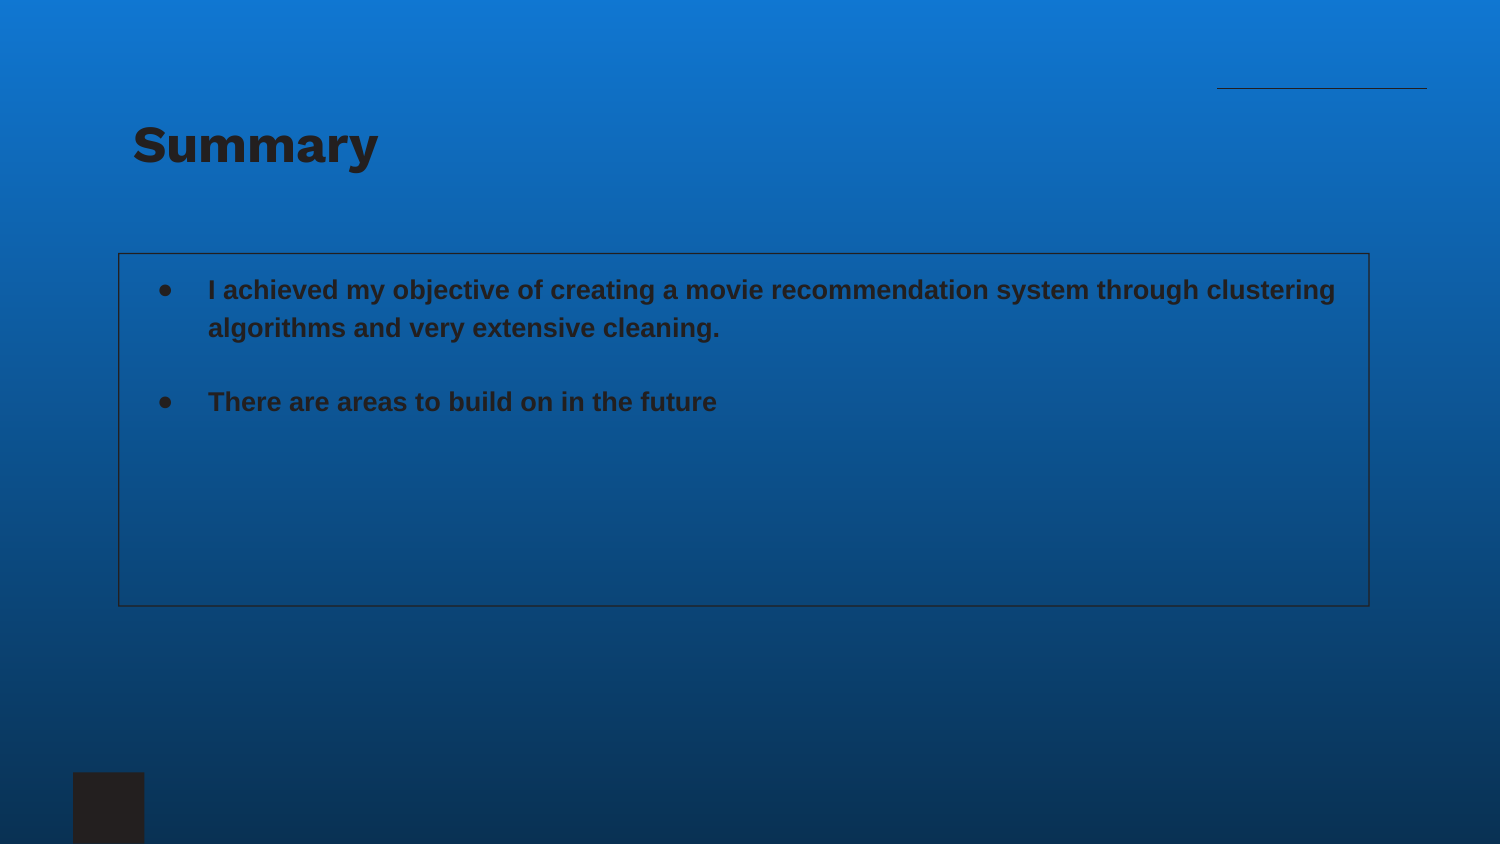

# Summary

I achieved my objective of creating a movie recommendation system through clustering algorithms and very extensive cleaning.

There are areas to build on in the future